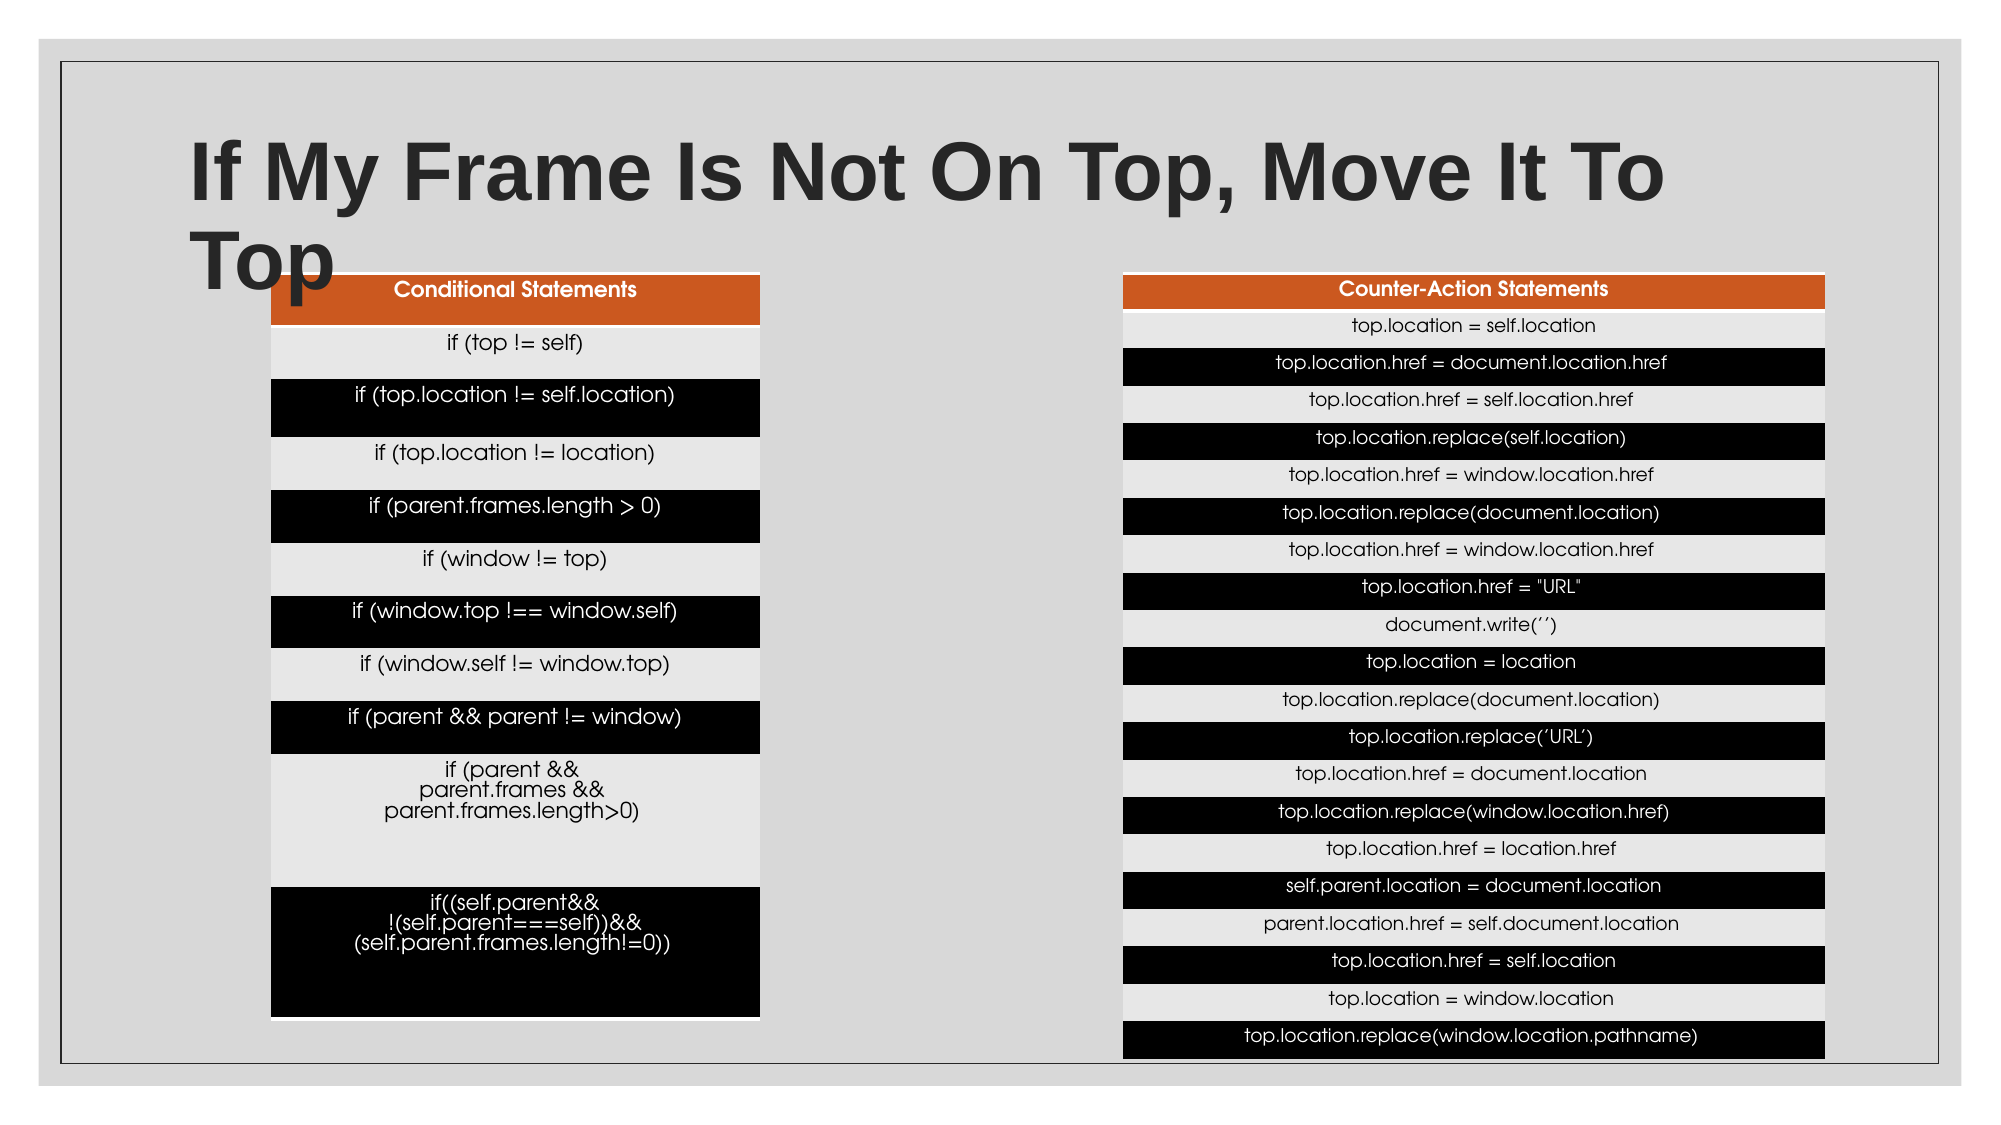

# If My Frame Is Not On Top, Move It To Top
| Counter-Action Statements |
| --- |
| top.location = self.location |
| top.location.href = document.location.href |
| top.location.href = self.location.href |
| top.location.replace(self.location) |
| top.location.href = window.location.href |
| top.location.replace(document.location) |
| top.location.href = window.location.href |
| top.location.href = "URL" |
| document.write(’’) |
| top.location = location |
| top.location.replace(document.location) |
| top.location.replace(’URL’) |
| top.location.href = document.location |
| top.location.replace(window.location.href) |
| top.location.href = location.href |
| self.parent.location = document.location |
| parent.location.href = self.document.location |
| top.location.href = self.location |
| top.location = window.location |
| top.location.replace(window.location.pathname) |
| Conditional Statements |
| --- |
| if (top != self) |
| if (top.location != self.location) |
| if (top.location != location) |
| if (parent.frames.length > 0) |
| if (window != top) |
| if (window.top !== window.self) |
| if (window.self != window.top) |
| if (parent && parent != window) |
| if (parent && parent.frames && parent.frames.length>0) |
| if((self.parent&& !(self.parent===self))&& (self.parent.frames.length!=0)) |